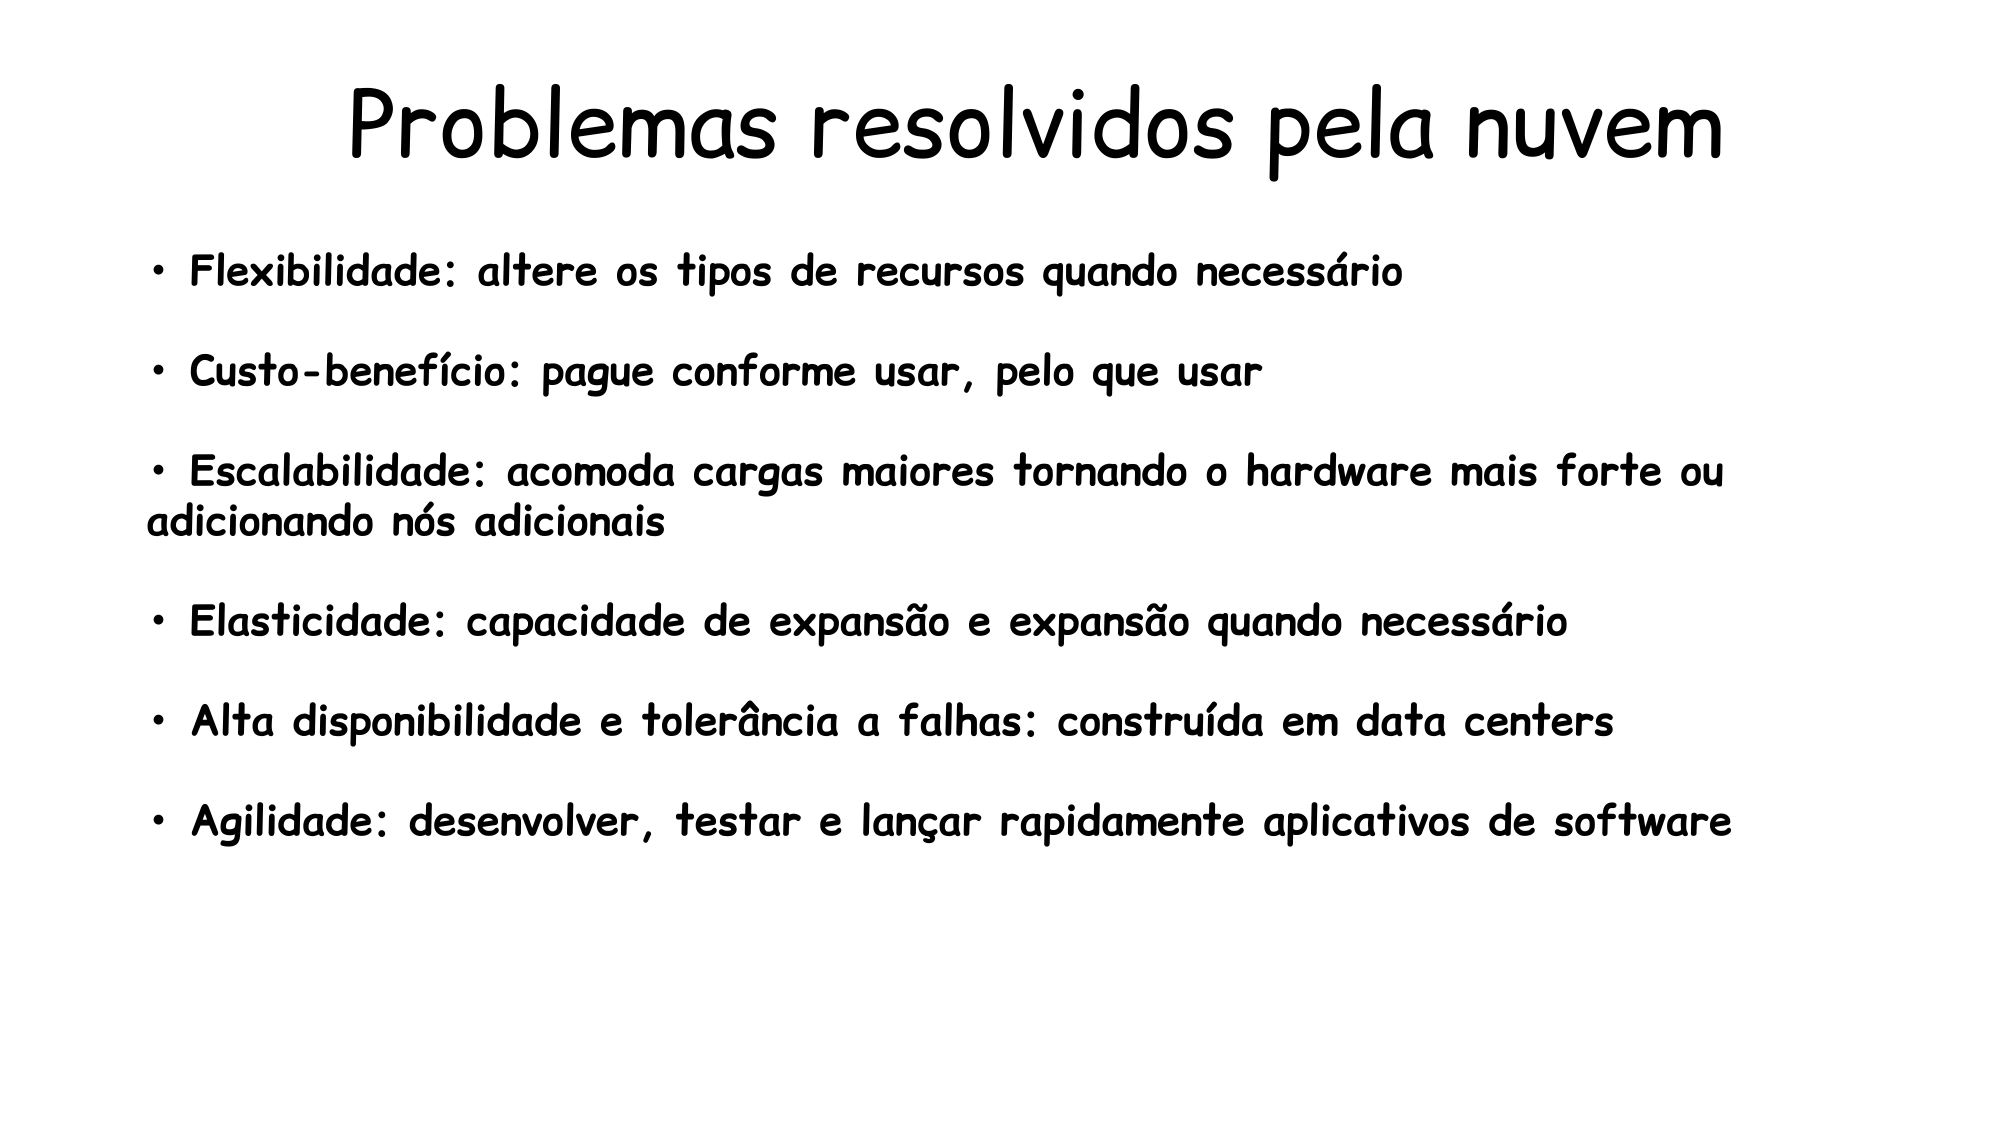

Problemas resolvidos pela nuvem
• Flexibilidade: altere os tipos de recursos quando necessário

• Custo-benefício: pague conforme usar, pelo que usar

• Escalabilidade: acomoda cargas maiores tornando o hardware mais forte ou
adicionando nós adicionais

• Elasticidade: capacidade de expansão e expansão quando necessário

• Alta disponibilidade e tolerância a falhas: construída em data centers

• Agilidade: desenvolver, testar e lançar rapidamente aplicativos de software